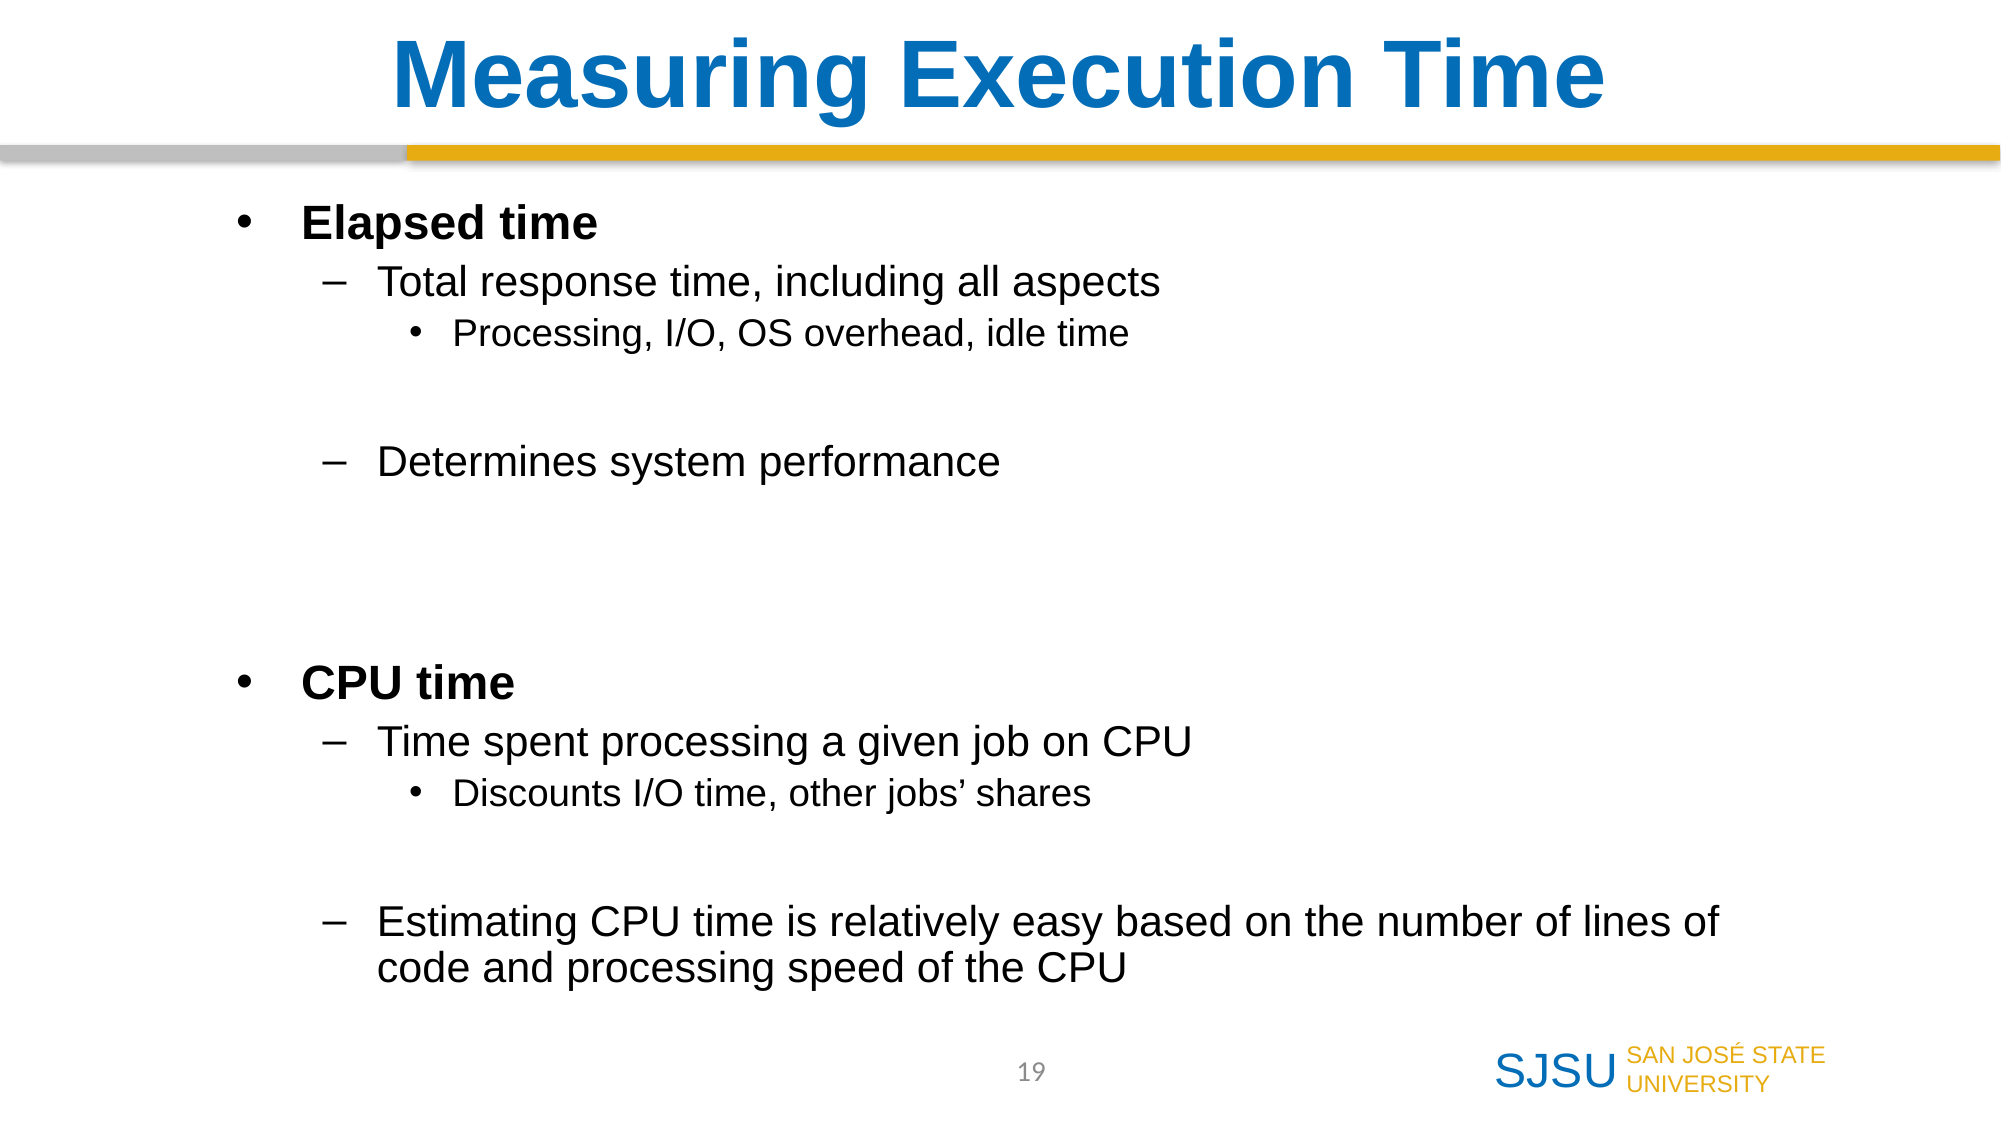

# Measuring Execution Time
Elapsed time
Total response time, including all aspects
Processing, I/O, OS overhead, idle time

Determines system performance

CPU time
Time spent processing a given job on CPU
Discounts I/O time, other jobs’ shares

Estimating CPU time is relatively easy based on the number of lines of code and processing speed of the CPU
19